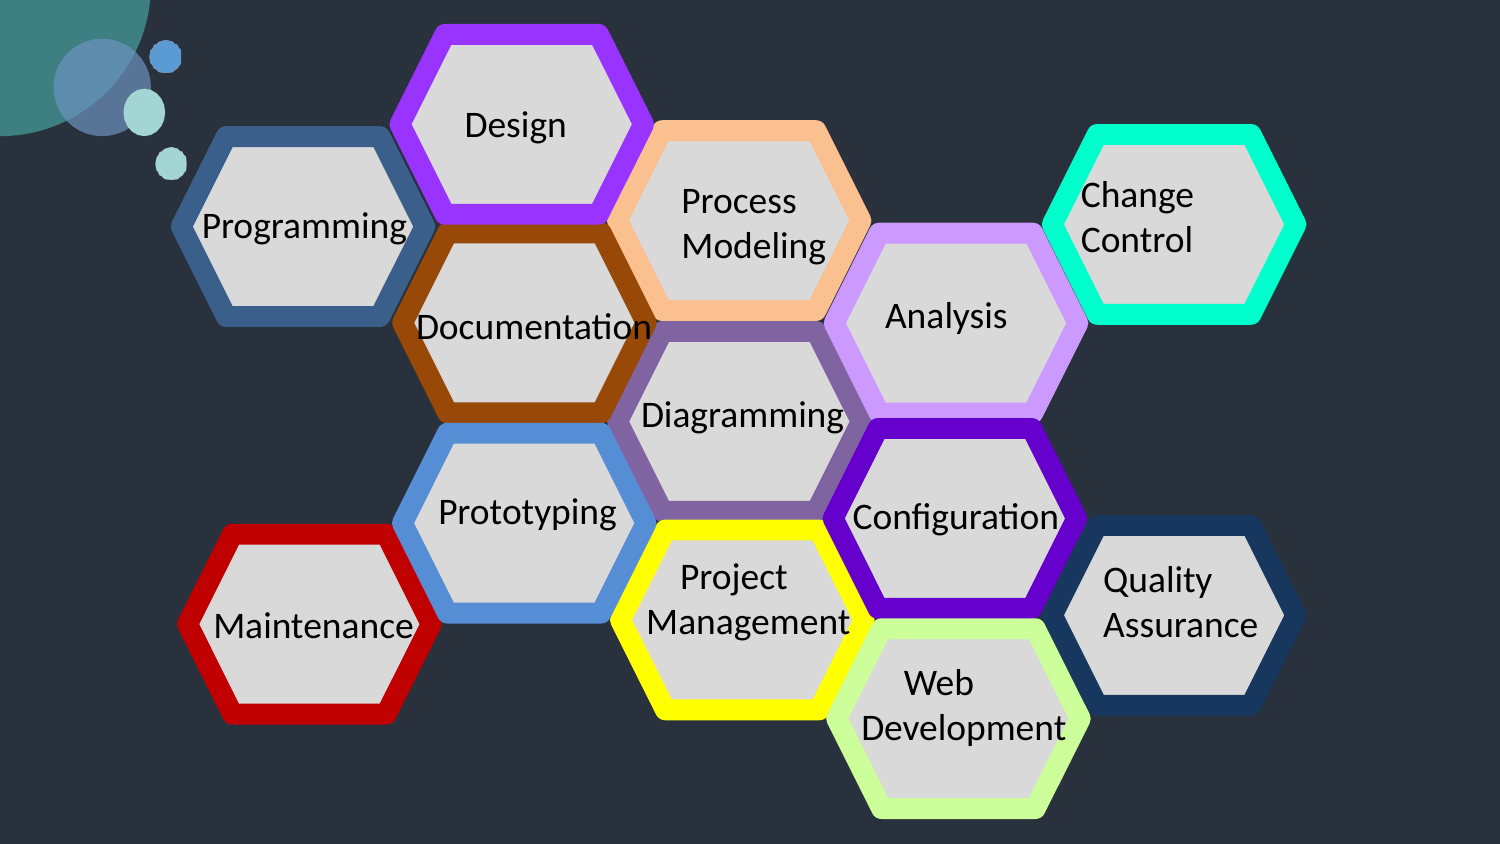

Design

Change Control
Process Modeling
Programming

Analysis
Documentation

Diagramming

Prototyping
Configuration

    Project Management
Quality Assurance
Maintenance

     Web Development